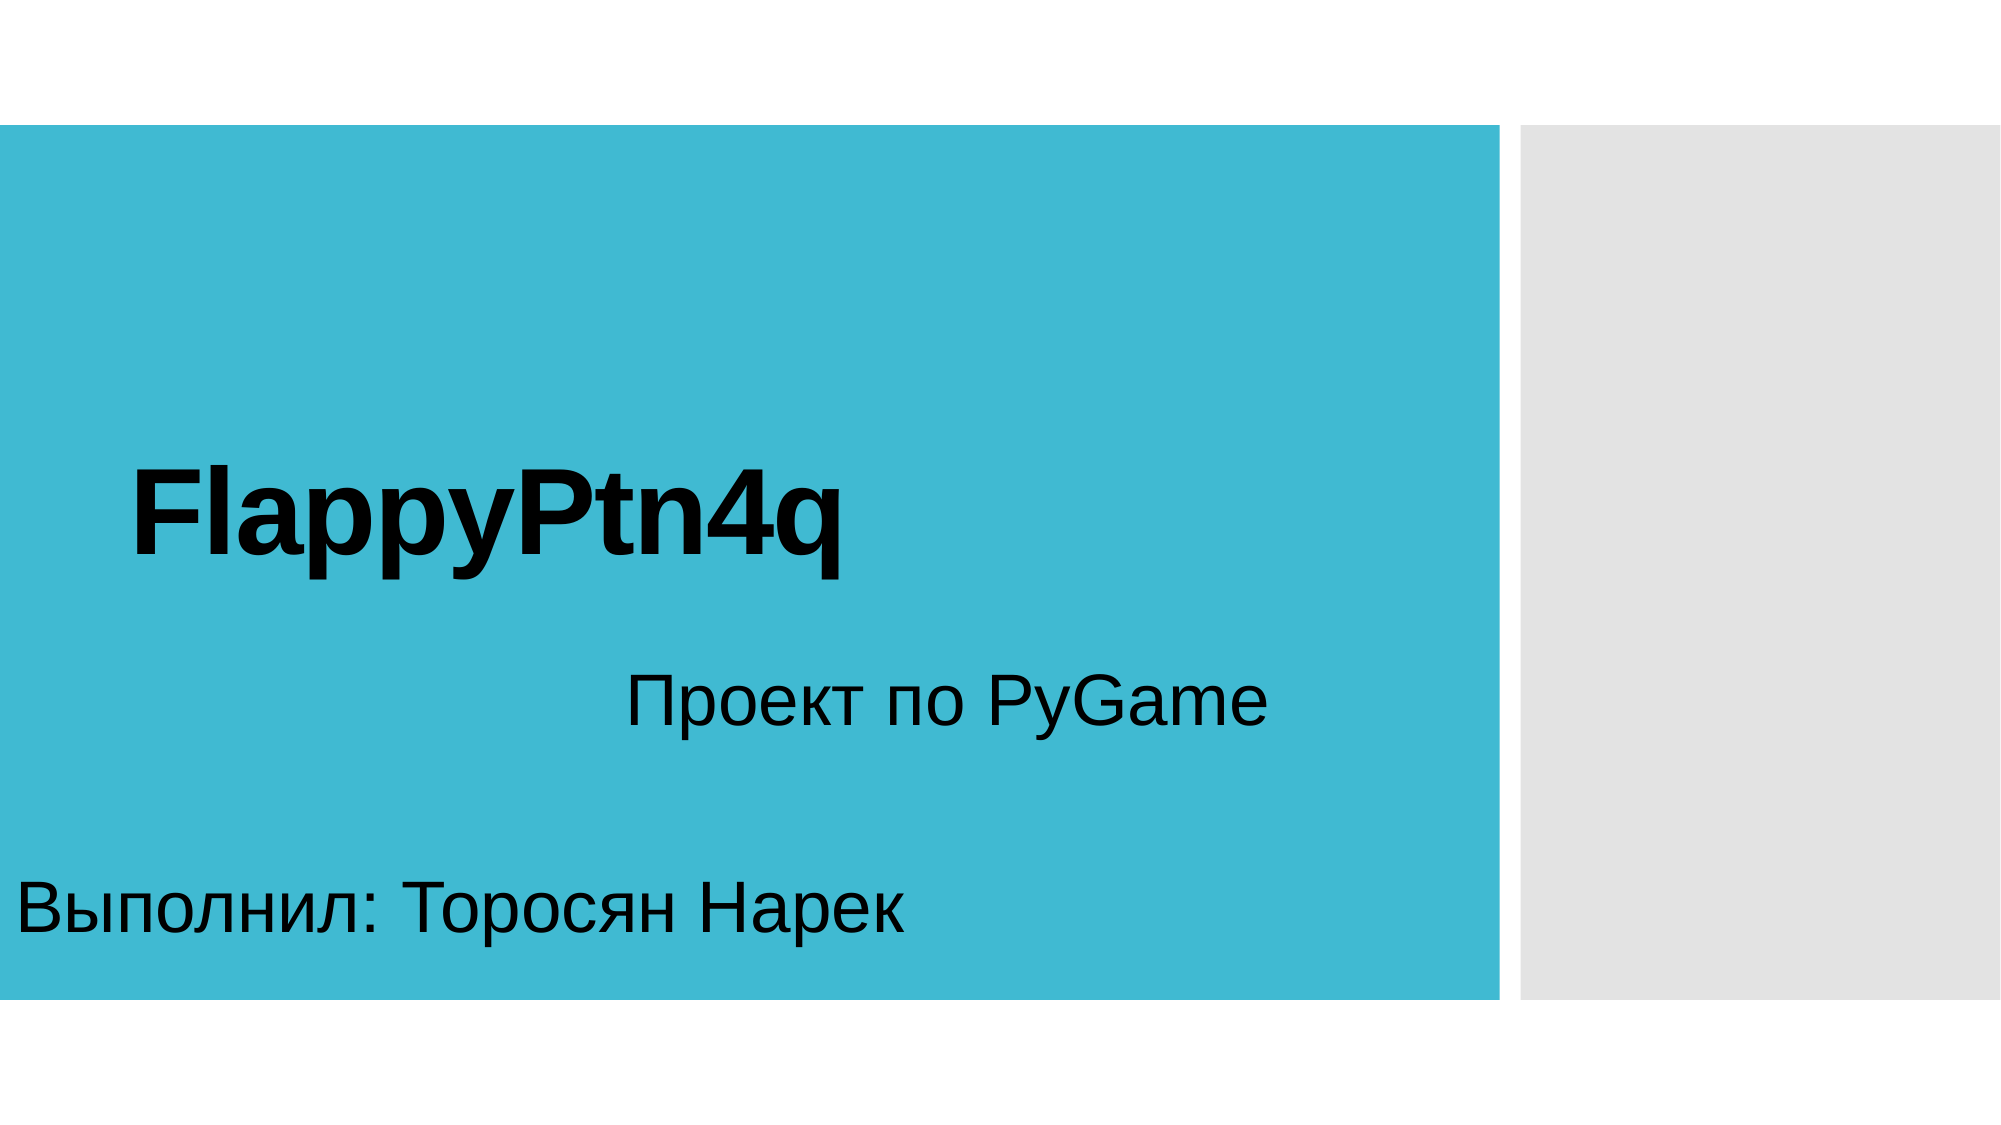

# FlappyPtn4q
Проект по PyGame

Выполнил: Торосян Нарек